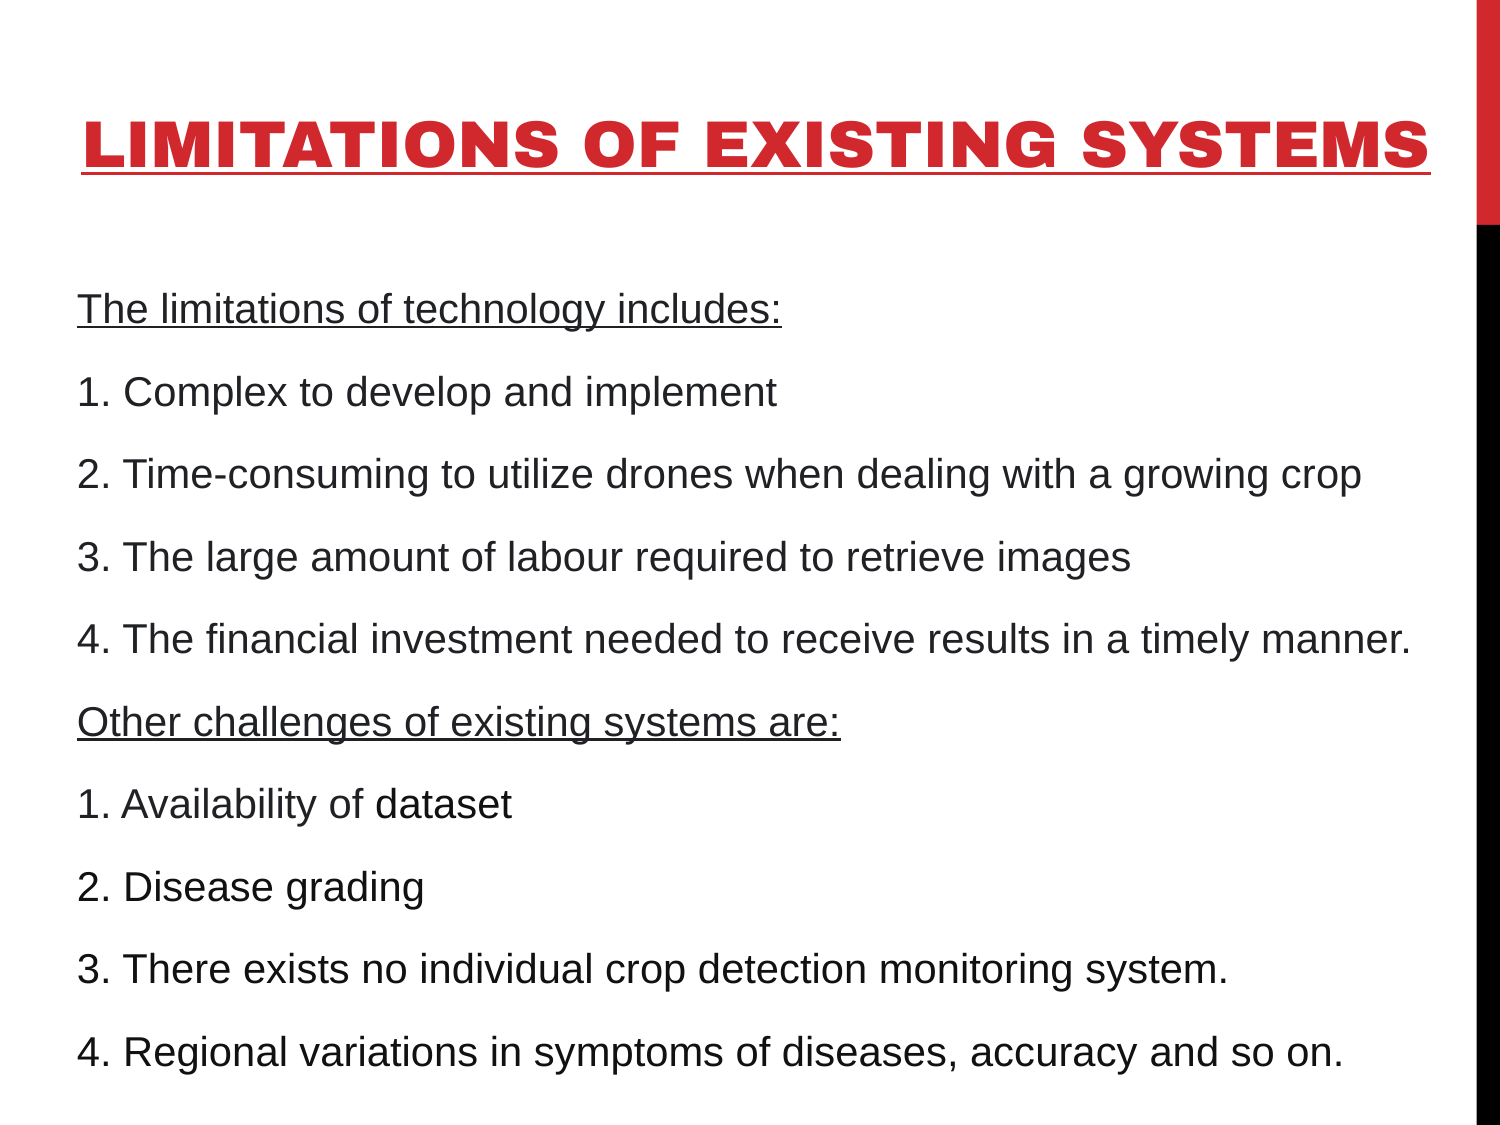

# LIMITATIONS OF EXISTING SYSTEMS
The limitations of technology includes:
1. Complex to develop and implement
2. Time-consuming to utilize drones when dealing with a growing crop
3. The large amount of labour required to retrieve images
4. The financial investment needed to receive results in a timely manner.
Other challenges of existing systems are:
1. Availability of dataset
2. Disease grading
3. There exists no individual crop detection monitoring system.
4. Regional variations in symptoms of diseases, accuracy and so on.